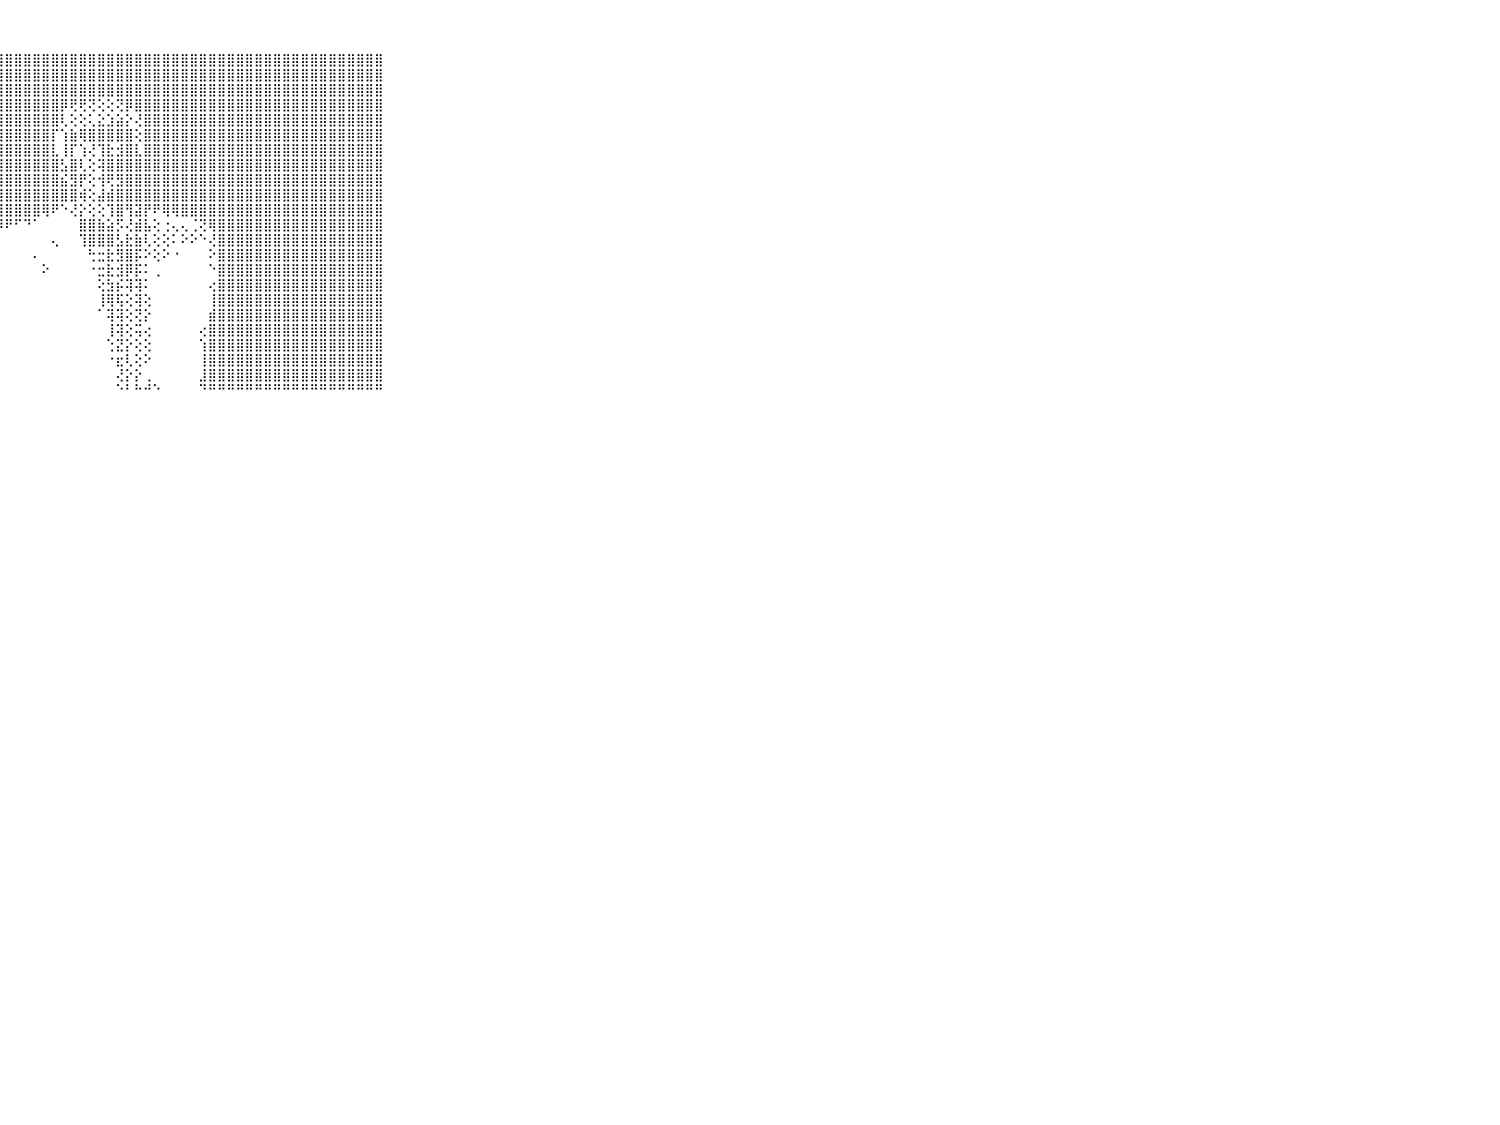

⠀⠀⠀⠀⠀⠀⠀⠀⠀⠀⠀⣿⣿⣿⣿⣿⣿⣿⣿⣿⣿⣿⣿⣿⣿⣿⣿⣿⣿⣿⣿⣿⣿⣿⣿⣿⣿⣿⣿⣿⣿⣿⣿⣿⣿⣿⣿⣿⣿⣿⣿⣿⣿⣿⣿⣿⣿⣿⣿⣿⣿⣿⣿⣿⣿⣿⣿⣿⣿⠀⠀⠀⠀⠀⠀⠀⠀⠀⠀⠀⠀
⠀⠀⠀⠀⠀⠀⠀⠀⠀⠀⠀⣿⣿⣿⣿⣿⣿⣿⣿⣿⣿⣿⣿⣿⣿⣿⣿⣿⣿⣿⣿⣿⣿⣿⣿⣿⣿⣿⣿⣿⣿⣿⣿⣿⣿⣿⣿⣿⣿⣿⣿⣿⣿⣿⣿⣿⣿⣿⣿⣿⣿⣿⣿⣿⣿⣿⣿⣿⣿⠀⠀⠀⠀⠀⠀⠀⠀⠀⠀⠀⠀
⠀⠀⠀⠀⠀⠀⠀⠀⠀⠀⠀⣿⣿⣿⣿⣿⣿⣿⣿⣿⣿⣿⣿⣿⣿⣿⣿⣿⣿⣿⣿⣿⣿⣿⣿⣿⣿⣿⣿⣿⣿⣿⣿⣿⣿⣿⣿⣿⣿⣿⣿⣿⣿⣿⣿⣿⣿⣿⣿⣿⣿⣿⣿⣿⣿⣿⣿⣿⣿⠀⠀⠀⠀⠀⠀⠀⠀⠀⠀⠀⠀
⠀⠀⠀⠀⠀⠀⠀⠀⠀⠀⠀⣿⣿⣿⣿⣿⣿⣿⣿⣿⣿⣿⣿⣿⣿⣿⣿⣿⣿⣿⣿⣿⣿⣿⡿⢟⢟⢝⢕⢕⢝⡿⣿⣿⣿⣿⣿⣿⣿⣿⣿⣿⣿⣿⣿⣿⣿⣿⣿⣿⣿⣿⣿⣿⣿⣿⣿⣿⣿⠀⠀⠀⠀⠀⠀⠀⠀⠀⠀⠀⠀
⠀⠀⠀⠀⠀⠀⠀⠀⠀⠀⠀⣿⣿⣿⣿⣿⣿⣿⣿⣿⣿⣿⣿⣿⣿⣿⣿⣿⣿⣿⣿⣿⣿⣿⢇⢕⢕⢅⣕⣱⣵⡕⢜⣿⣿⣿⣿⣿⣿⣿⣿⣿⣿⣿⣿⣿⣿⣿⣿⣿⣿⣿⣿⣿⣿⣿⣿⣿⣿⠀⠀⠀⠀⠀⠀⠀⠀⠀⠀⠀⠀
⠀⠀⠀⠀⠀⠀⠀⠀⠀⠀⠀⣿⣿⣿⣿⣿⣿⣿⣿⣿⣿⣿⣿⣿⣿⣿⣿⣿⣿⣿⣿⣿⣿⡏⢱⣷⢿⣿⣿⣿⣿⣿⢕⣿⣿⣿⣿⣿⣿⣿⣿⣿⣿⣿⣿⣿⣿⣿⣿⣿⣿⣿⣿⣿⣿⣿⣿⣿⣿⠀⠀⠀⠀⠀⠀⠀⠀⠀⠀⠀⠀
⠀⠀⠀⠀⠀⠀⠀⠀⠀⠀⠀⣿⣿⣿⣿⣿⣿⣿⣿⣿⣿⣿⣿⣿⣿⣿⣿⣿⣿⣿⣿⣿⣿⣇⢸⡏⢱⢜⢹⣗⣺⣿⣇⣿⣿⣿⣿⣿⣿⣿⣿⣿⣿⣿⣿⣿⣿⣿⣿⣿⣿⣿⣿⣿⣿⣿⣿⣿⣿⠀⠀⠀⠀⠀⠀⠀⠀⠀⠀⠀⠀
⠀⠀⠀⠀⠀⠀⠀⠀⠀⠀⠀⣿⣿⣿⣿⣿⣿⣿⣿⣿⣿⣿⣿⣿⣿⣿⣿⣿⣿⣿⣿⣿⣿⣿⣣⣿⢇⢕⢽⣿⣿⣿⣿⣿⣿⣿⣿⣿⣿⣿⣿⣿⣿⣿⣿⣿⣿⣿⣿⣿⣿⣿⣿⣿⣿⣿⣿⣿⣿⠀⠀⠀⠀⠀⠀⠀⠀⠀⠀⠀⠀
⠀⠀⠀⠀⠀⠀⠀⠀⠀⠀⠀⣿⣿⣿⣿⣿⣿⣿⣿⣿⣿⣿⣿⣿⣿⣿⣿⣿⣿⣿⣿⣿⣿⣿⣮⣻⡟⢕⢺⢟⣻⣿⣿⣿⣿⣿⣿⣿⣿⣿⣿⣿⣿⣿⣿⣿⣿⣿⣿⣿⣿⣿⣿⣿⣿⣿⣿⣿⣿⠀⠀⠀⠀⠀⠀⠀⠀⠀⠀⠀⠀
⠀⠀⠀⠀⠀⠀⠀⠀⠀⠀⠀⣿⣿⣿⣿⣿⣿⣿⣿⣿⣿⣿⣿⣿⣿⣿⣿⣿⣿⣿⣿⣿⣿⣿⣿⣿⢾⢕⣼⣾⣿⣿⣿⣿⣿⣿⣿⣿⣿⣿⣿⣿⣿⣿⣿⣿⣿⣿⣿⣿⣿⣿⣿⣿⣿⣿⣿⣿⣿⠀⠀⠀⠀⠀⠀⠀⠀⠀⠀⠀⠀
⠀⠀⠀⠀⠀⠀⠀⠀⠀⠀⠀⣿⣿⣿⣿⣿⣿⣿⣿⣿⣿⣿⣿⣿⣿⣿⣿⣿⣿⣿⣿⣿⢿⠟⠑⢜⡕⢕⢕⢹⣿⢻⣽⡟⠟⢿⢿⣿⣿⣿⣿⣿⣿⣿⣿⣿⣿⣿⣿⣿⣿⣿⣿⣿⣿⣿⣿⣿⣿⠀⠀⠀⠀⠀⠀⠀⠀⠀⠀⠀⠀
⠀⠀⠀⠀⠀⠀⠀⠀⠀⠀⠀⣿⣿⣿⣿⣿⣿⣿⣿⣿⣿⣿⣿⣿⣿⣿⣿⡿⠟⠋⠙⠁⠀⠀⠀⠀⣿⣿⣷⣵⡫⢜⣾⣧⢕⢐⢄⢄⢈⢝⢿⣿⣿⣿⣿⣿⣿⣿⣿⣿⣿⣿⣿⣿⣿⣿⣿⣿⣿⠀⠀⠀⠀⠀⠀⠀⠀⠀⠀⠀⠀
⠀⠀⠀⠀⠀⠀⠀⠀⠀⠀⠀⣿⣿⣿⣿⣿⣿⣿⣿⣿⣿⣿⣿⣿⣿⡟⠑⠀⠀⠀⠀⠀⠀⢄⠀⠀⢹⣿⣿⣿⣣⣗⣷⢇⢕⢕⠅⠕⠕⠑⢜⣿⣿⣿⣿⣿⣿⣿⣿⣿⣿⣿⣿⣿⣿⣿⣿⣿⣿⠀⠀⠀⠀⠀⠀⠀⠀⠀⠀⠀⠀
⠀⠀⠀⠀⠀⠀⠀⠀⠀⠀⠀⣿⣿⣿⣿⣿⣿⣿⣿⣿⣿⣿⣿⣿⣿⠕⠀⠀⠀⠀⠀⠄⠀⠀⠀⠀⠀⢓⣒⣗⣻⣿⡯⠕⢕⠕⠐⠀⠀⠀⠕⣿⣿⣿⣿⣿⣿⣿⣿⣿⣿⣿⣿⣿⣿⣿⣿⣿⣿⠀⠀⠀⠀⠀⠀⠀⠀⠀⠀⠀⠀
⠀⠀⠀⠀⠀⠀⠀⠀⠀⠀⠀⣿⣿⣿⣿⣿⣿⣿⣿⣿⣿⣿⣿⣿⣧⢄⠀⠀⠀⠀⠀⠀⠕⠀⠀⠀⠀⠐⣒⣗⣺⡿⡯⠅⢀⠀⠀⠀⠀⠀⠑⣿⣿⣿⣿⣿⣿⣿⣿⣿⣿⣿⣿⣿⣿⣿⣿⣿⣿⠀⠀⠀⠀⠀⠀⠀⠀⠀⠀⠀⠀
⠀⠀⠀⠀⠀⠀⠀⠀⠀⠀⠀⣿⣿⣿⣿⣿⣿⣿⣿⣿⣿⣿⣿⣿⡟⠀⠀⠀⠀⠀⠀⠀⠀⠀⠀⠀⠀⠀⢕⣳⡮⢽⢽⠅⠀⠀⠀⠀⠀⠀⢔⣿⣿⣿⣿⣿⣿⣿⣿⣿⣿⣿⣿⣿⣿⣿⣿⣿⣿⠀⠀⠀⠀⠀⠀⠀⠀⠀⠀⠀⠀
⠀⠀⠀⠀⠀⠀⠀⠀⠀⠀⠀⣿⣿⣿⣿⣿⣿⣿⣿⣿⣿⣿⣿⡿⠑⠀⠀⠀⠀⠀⠀⠀⠀⠀⠀⠀⠀⠀⢸⢿⢯⢕⢽⢕⠀⠀⠀⠀⠀⠀⢸⣿⣿⣿⣿⣿⣿⣿⣿⣿⣿⣿⣿⣿⣿⣿⣿⣿⣿⠀⠀⠀⠀⠀⠀⠀⠀⠀⠀⠀⠀
⠀⠀⠀⠀⠀⠀⠀⠀⠀⠀⠀⣿⣿⣿⣿⣿⣿⣿⣿⣿⣿⣿⣿⢕⠀⠀⠀⠀⠀⠀⠀⠀⠀⠀⠀⠀⠀⠀⠁⢽⢽⢕⢝⡕⠀⠀⠀⠀⠀⠀⣾⣿⣿⣿⣿⣿⣿⣿⣿⣿⣿⣿⣿⣿⣿⣿⣿⣿⣿⠀⠀⠀⠀⠀⠀⠀⠀⠀⠀⠀⠀
⠀⠀⠀⠀⠀⠀⠀⠀⠀⠀⠀⣿⣿⣿⣿⣿⣿⣿⣿⣿⣿⣿⡟⠁⠀⠀⠀⠀⠀⠀⠀⠀⠀⠀⠀⠀⠀⠀⠀⢸⢽⢕⢭⢔⠀⠀⠀⠀⠀⢔⣿⣿⣿⣿⣿⣿⣿⣿⣿⣿⣿⣿⣿⣿⣿⣿⣿⣿⣿⠀⠀⠀⠀⠀⠀⠀⠀⠀⠀⠀⠀
⠀⠀⠀⠀⠀⠀⠀⠀⠀⠀⠀⣿⣿⣿⣿⣿⣿⣿⣿⣿⣿⣿⠃⠀⠀⠀⠀⠀⠀⠀⠀⠀⠀⠀⠀⠀⠀⠀⠀⢑⣝⡕⢕⢕⠀⠀⠀⠀⠀⢱⣿⣿⣿⣿⣿⣿⣿⣿⣿⣿⣿⣿⣿⣿⣿⣿⣿⣿⣿⠀⠀⠀⠀⠀⠀⠀⠀⠀⠀⠀⠀
⠀⠀⠀⠀⠀⠀⠀⠀⠀⠀⠀⣿⣿⣿⣿⣿⣿⣿⣿⣿⣿⣿⠀⠀⠀⠀⠀⠀⠀⠀⠀⠀⠀⠀⠀⠀⠀⠀⠀⠐⣖⢇⢕⠕⠀⠀⠀⠀⠀⢸⣿⣿⣿⣿⣿⣿⣿⣿⣿⣿⣿⣿⣿⣿⣿⣿⣿⣿⣿⠀⠀⠀⠀⠀⠀⠀⠀⠀⠀⠀⠀
⠀⠀⠀⠀⠀⠀⠀⠀⠀⠀⠀⣿⣿⣿⣿⣿⣿⣿⣿⣿⣿⣿⠀⠀⠀⠀⢀⠀⠀⠀⠀⠀⠀⠀⠀⠀⠀⠀⠀⠀⢜⡕⡕⢀⠀⠀⠀⠀⠀⣸⣿⣿⣿⣿⣿⣿⣿⣿⣿⣿⣿⣿⣿⣿⣿⣿⣿⣿⣿⠀⠀⠀⠀⠀⠀⠀⠀⠀⠀⠀⠀
⠀⠀⠀⠀⠀⠀⠀⠀⠀⠀⠀⠛⠛⠛⠛⠛⠛⠛⠛⠛⠛⠛⠀⠀⠀⠀⠘⠀⠀⠀⠀⠀⠀⠀⠀⠀⠀⠀⠀⠀⠑⠃⠓⠚⠑⠀⠀⠀⠀⠙⠛⠛⠛⠛⠛⠛⠛⠛⠛⠛⠛⠛⠛⠛⠛⠛⠛⠛⠛⠀⠀⠀⠀⠀⠀⠀⠀⠀⠀⠀⠀